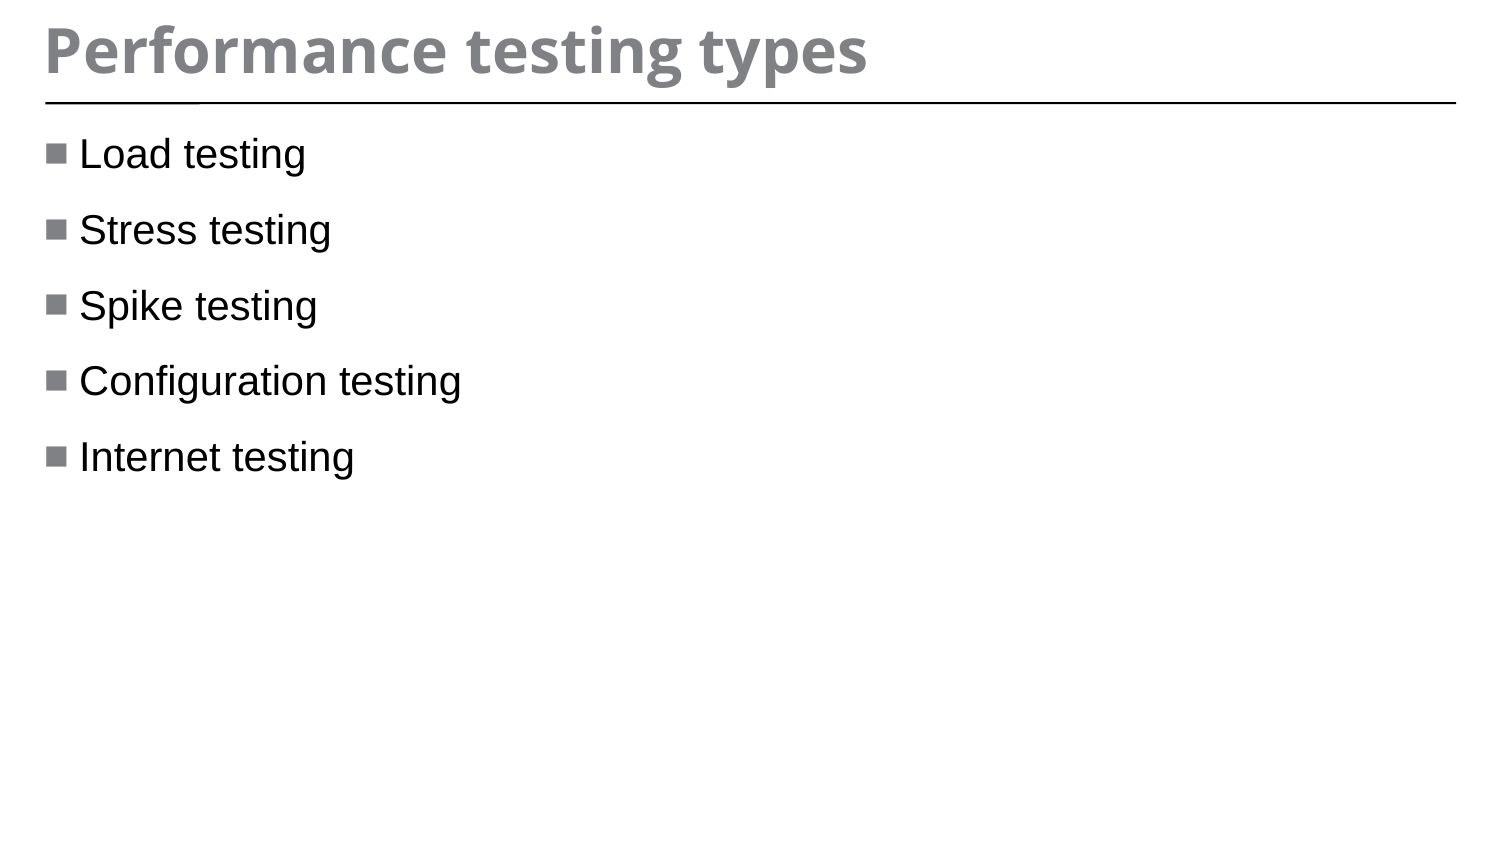

Load testing
Stress testing
Spike testing
Configuration testing
Internet testing

# Performance testing types